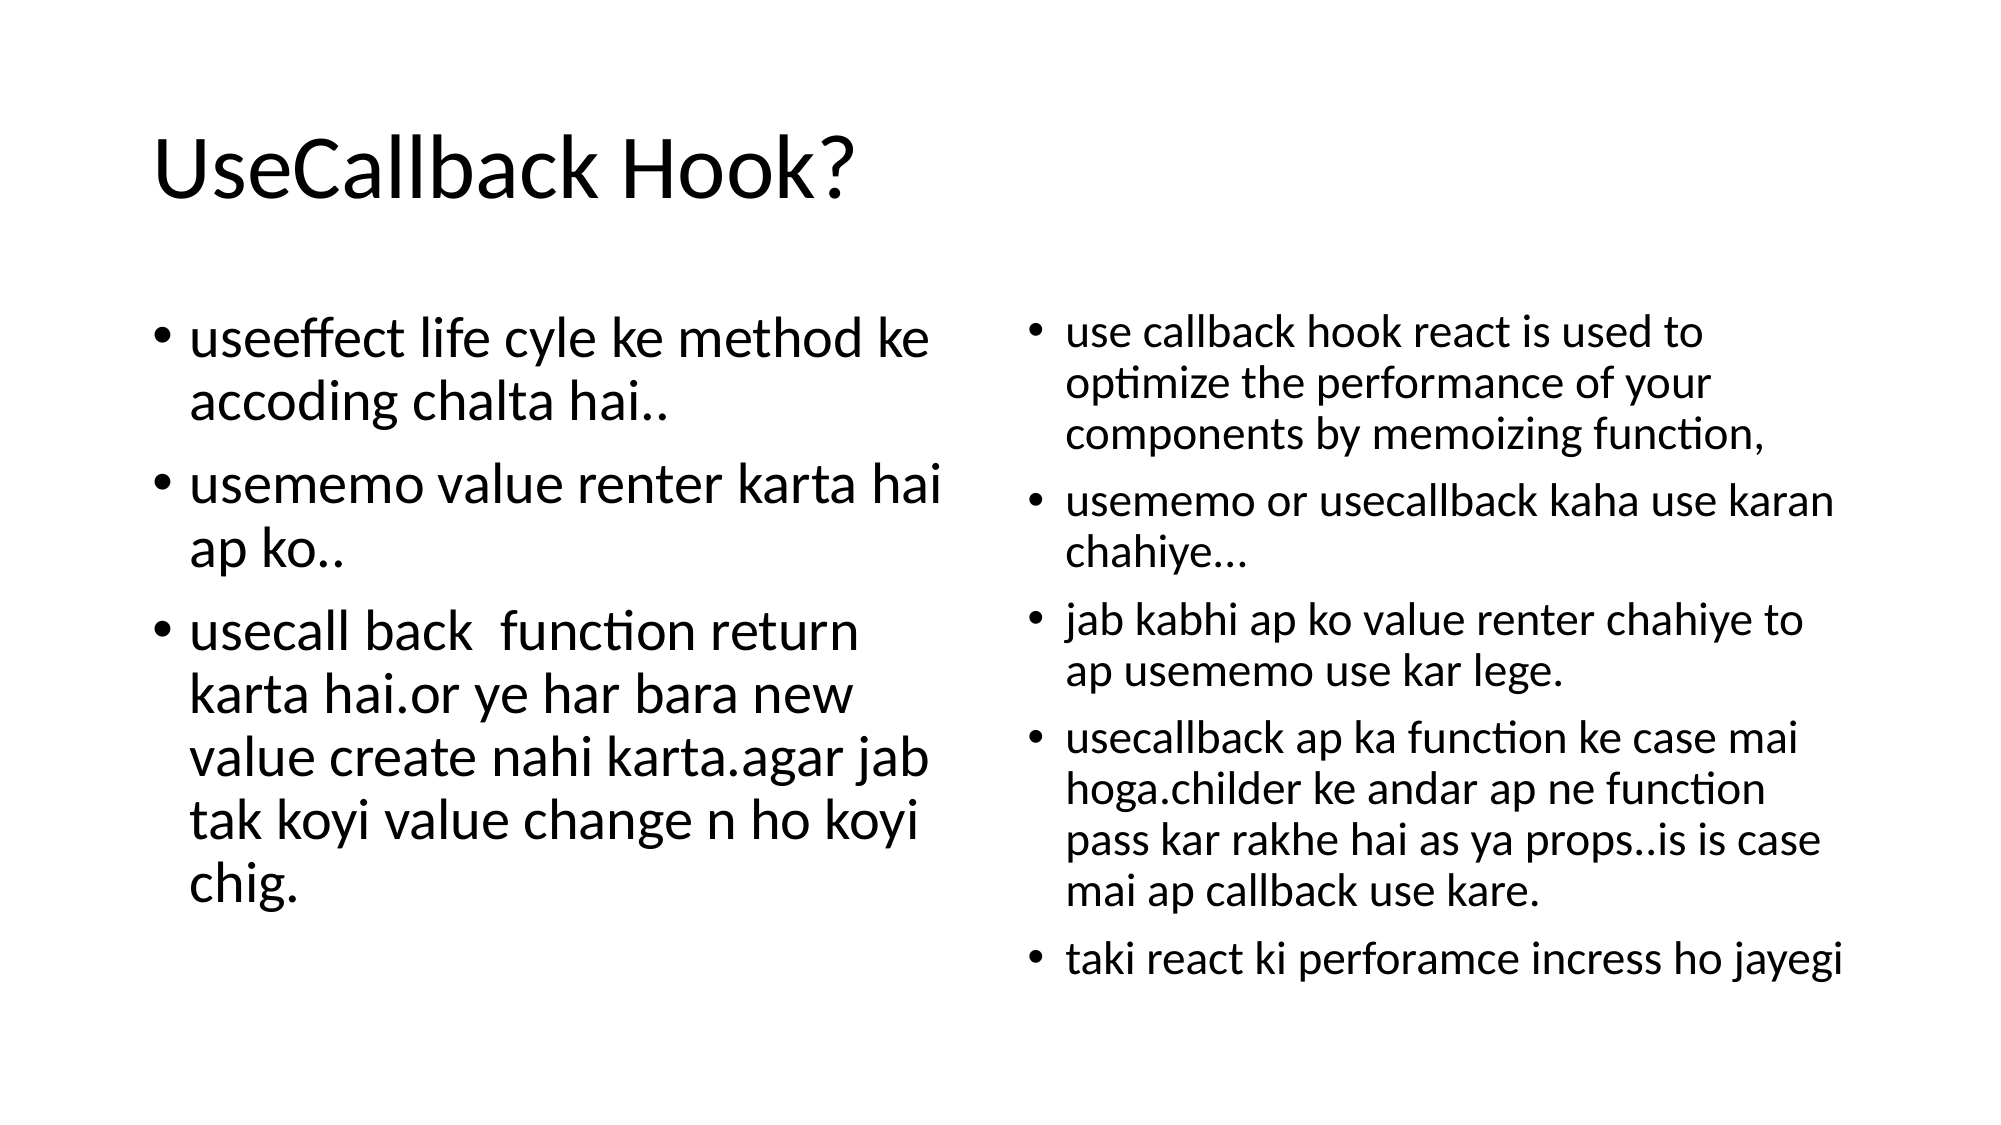

# UseCallback Hook?
useeffect life cyle ke method ke accoding chalta hai..
usememo value renter karta hai ap ko..
usecall back  function return karta hai.or ye har bara new value create nahi karta.agar jab tak koyi value change n ho koyi chig.

use callback hook react is used to optimize the performance of your components by memoizing function,
usememo or usecallback kaha use karan chahiye...
jab kabhi ap ko value renter chahiye to ap usememo use kar lege.
usecallback ap ka function ke case mai hoga.childer ke andar ap ne function pass kar rakhe hai as ya props..is is case mai ap callback use kare.
taki react ki perforamce incress ho jayegi